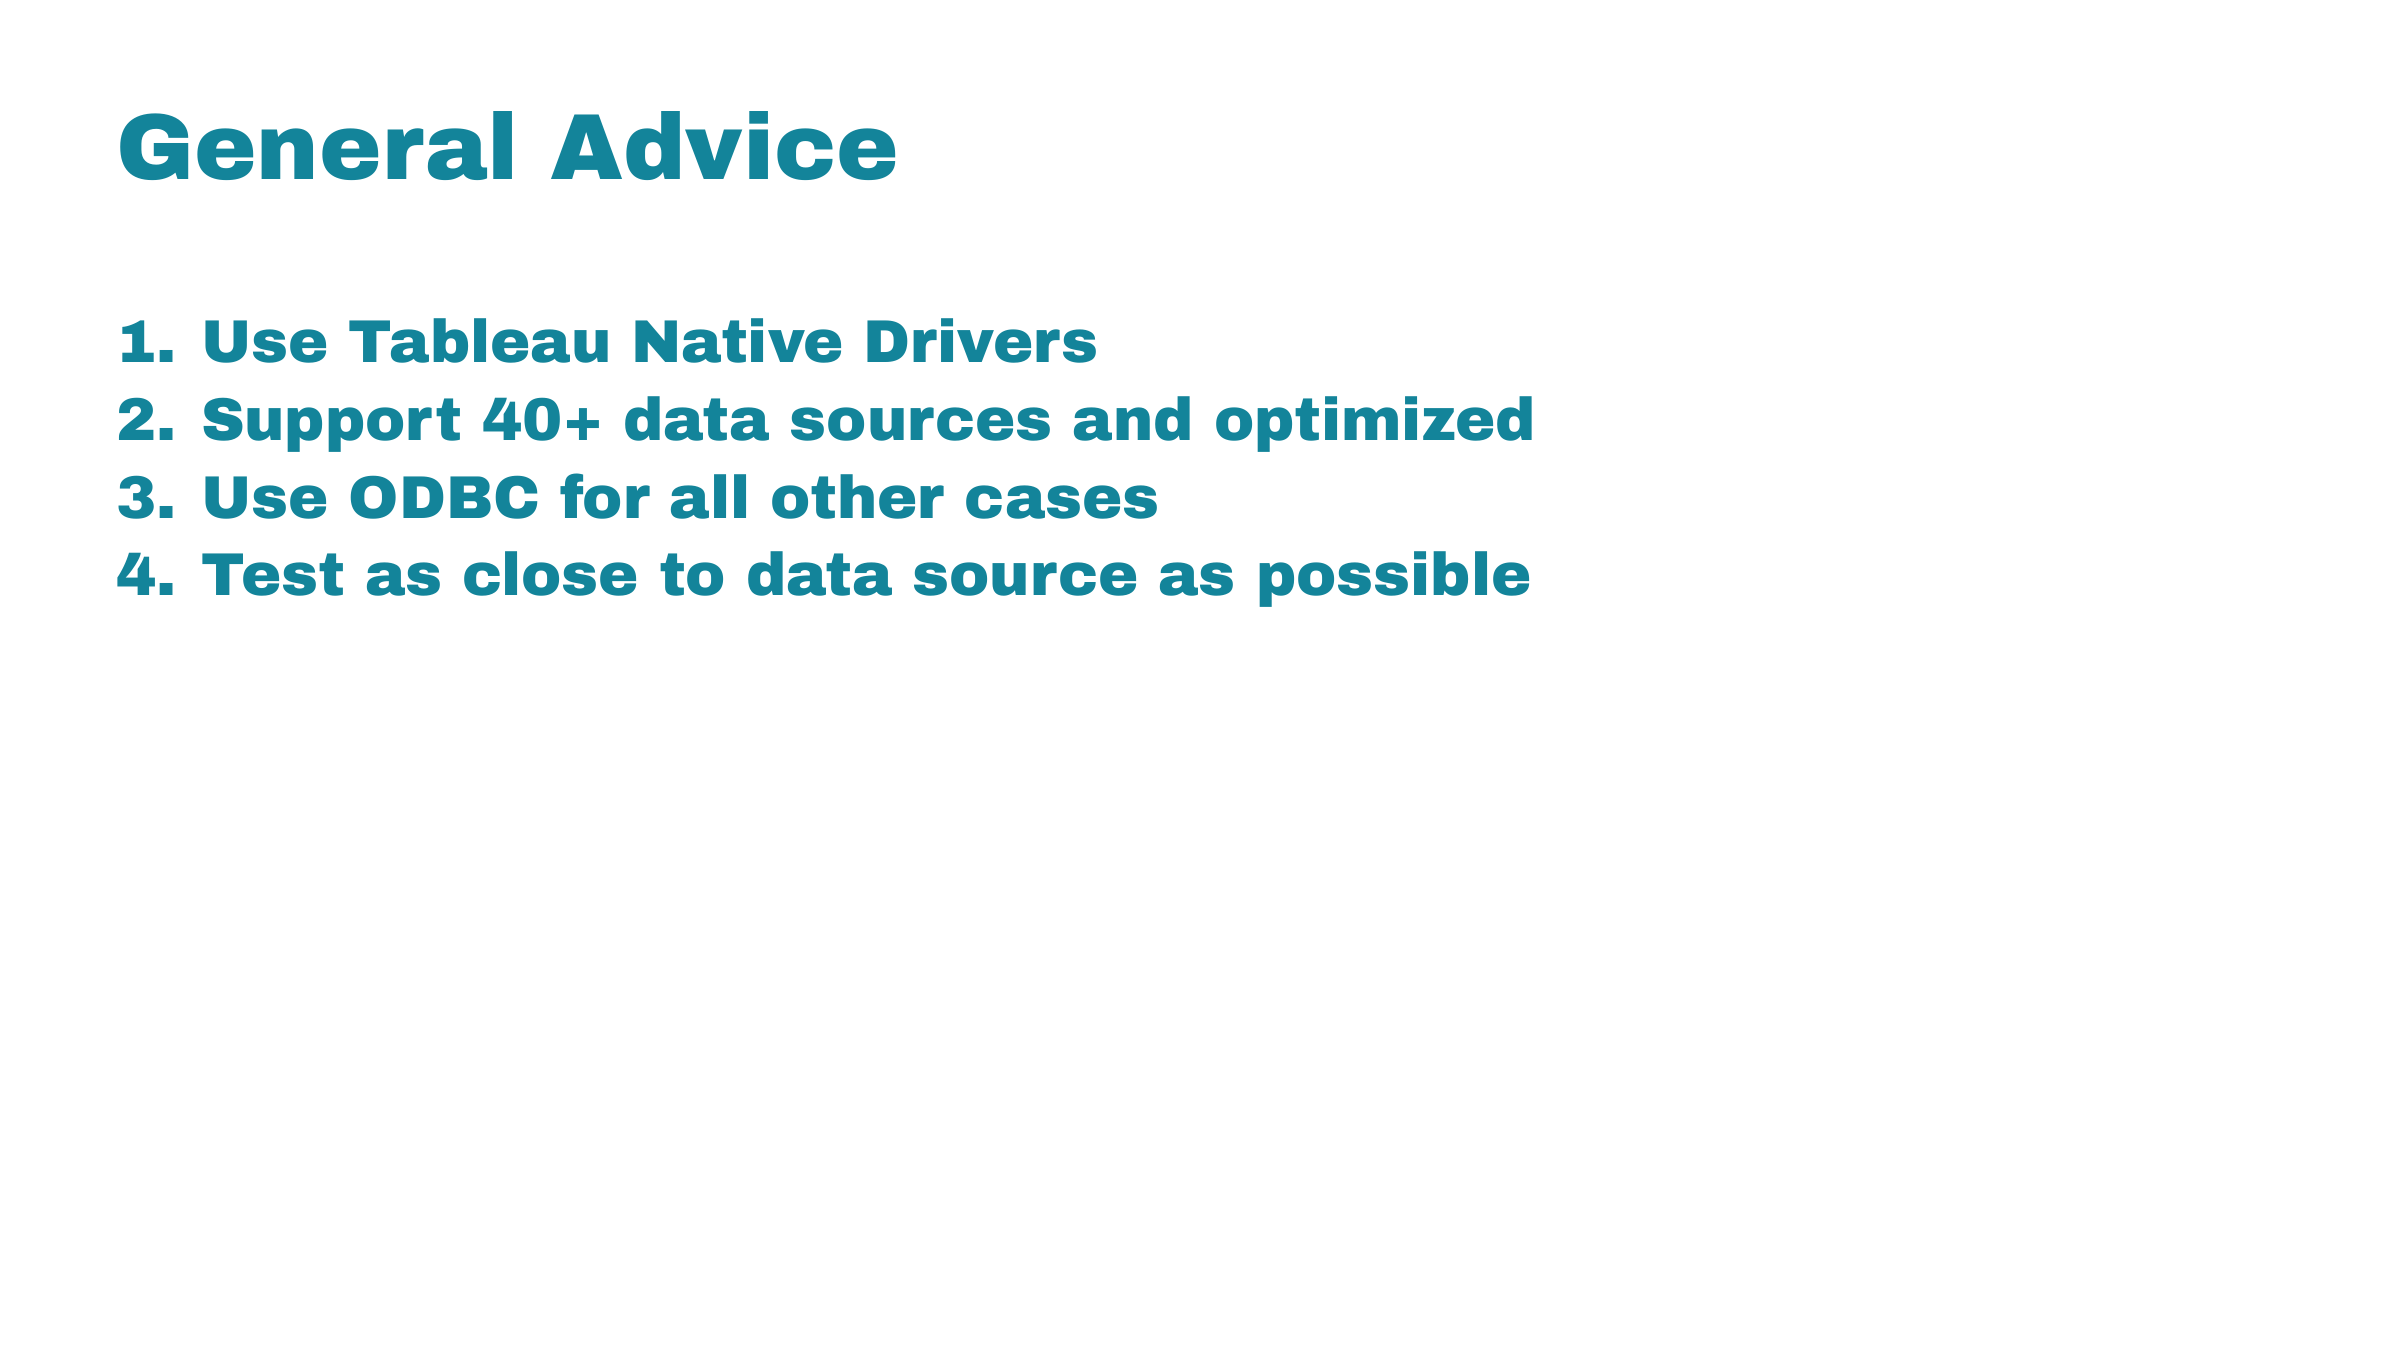

General Advice
Use Tableau Native Drivers
Support 40+ data sources and optimized
Use ODBC for all other cases
Test as close to data source as possible